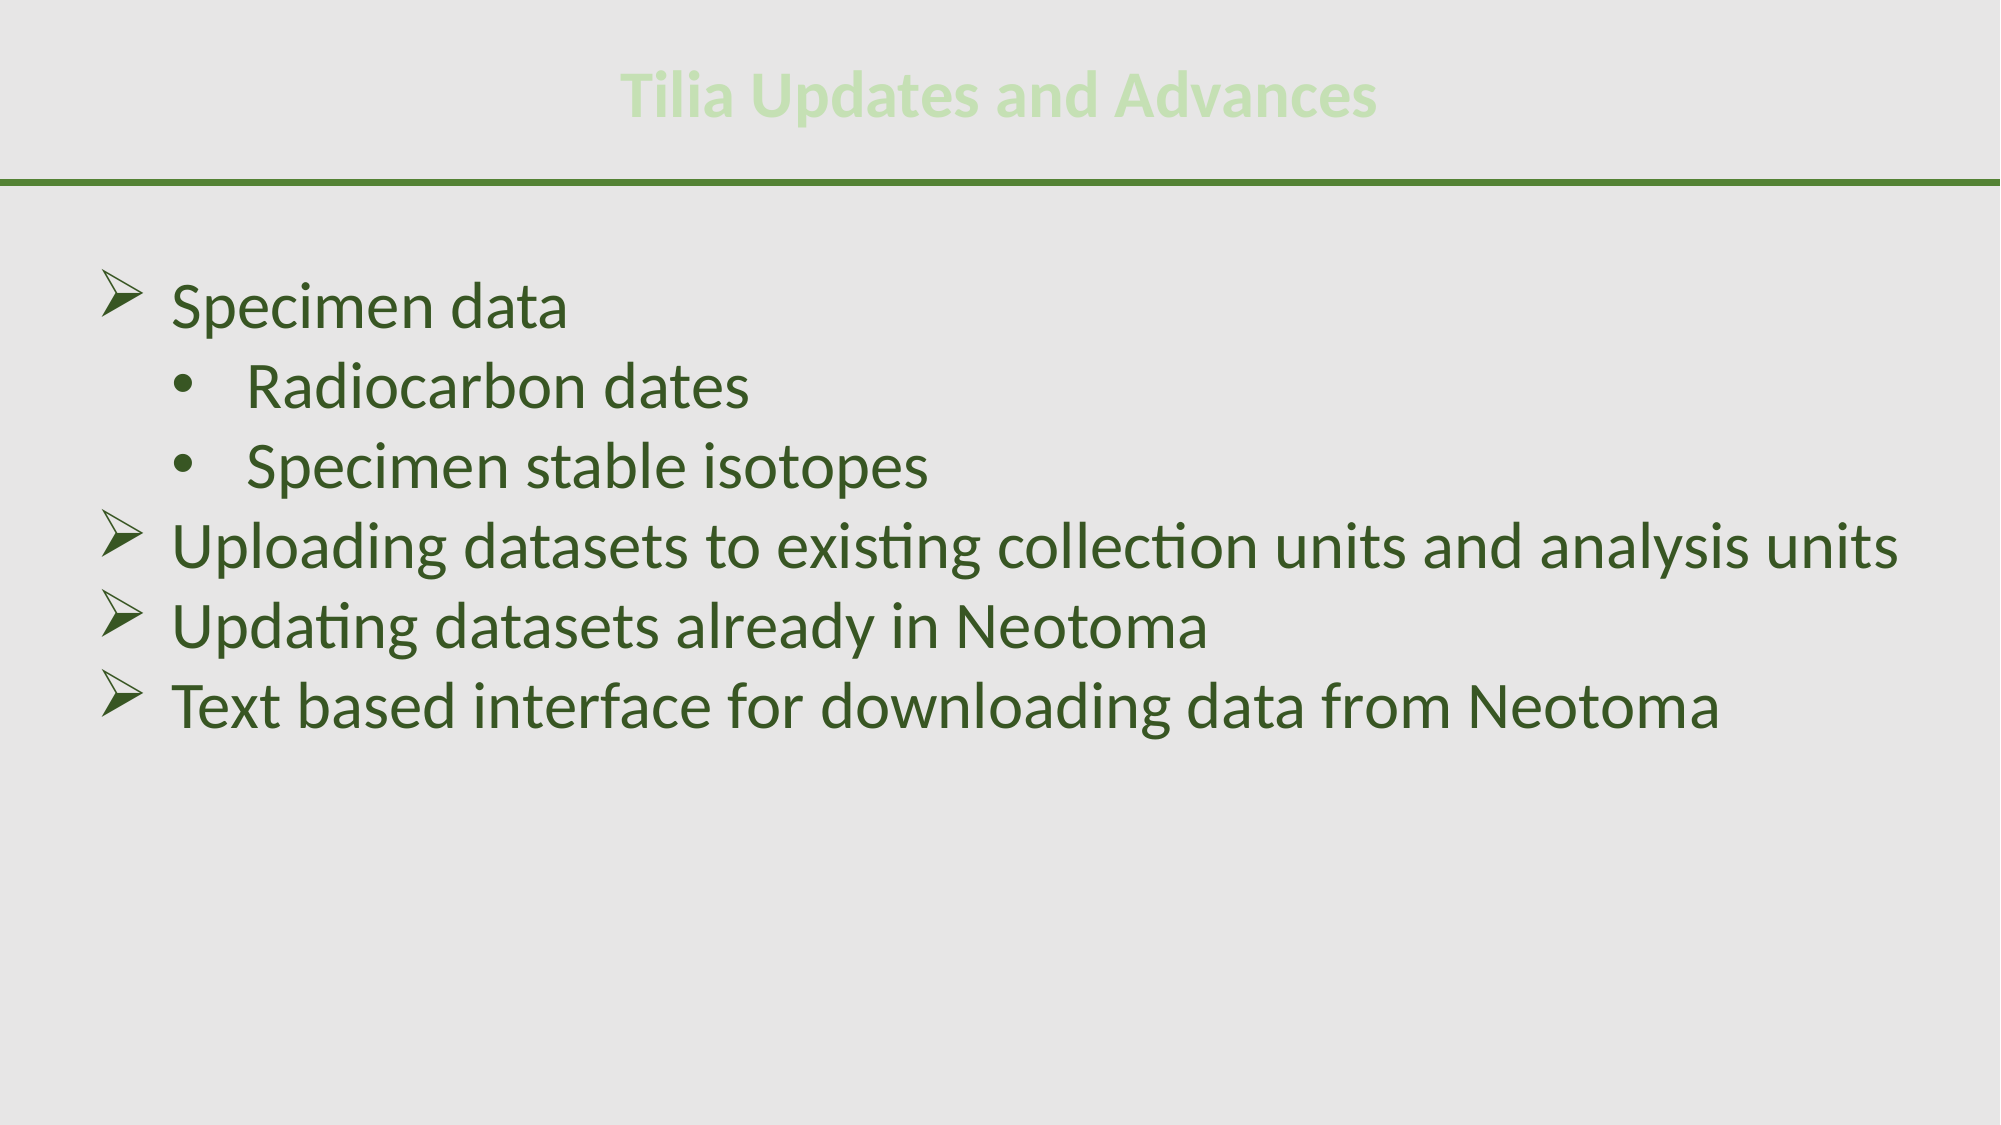

Tilia Updates and Advances
Specimen data
Radiocarbon dates
Specimen stable isotopes
Uploading datasets to existing collection units and analysis units
Updating datasets already in Neotoma
Text based interface for downloading data from Neotoma